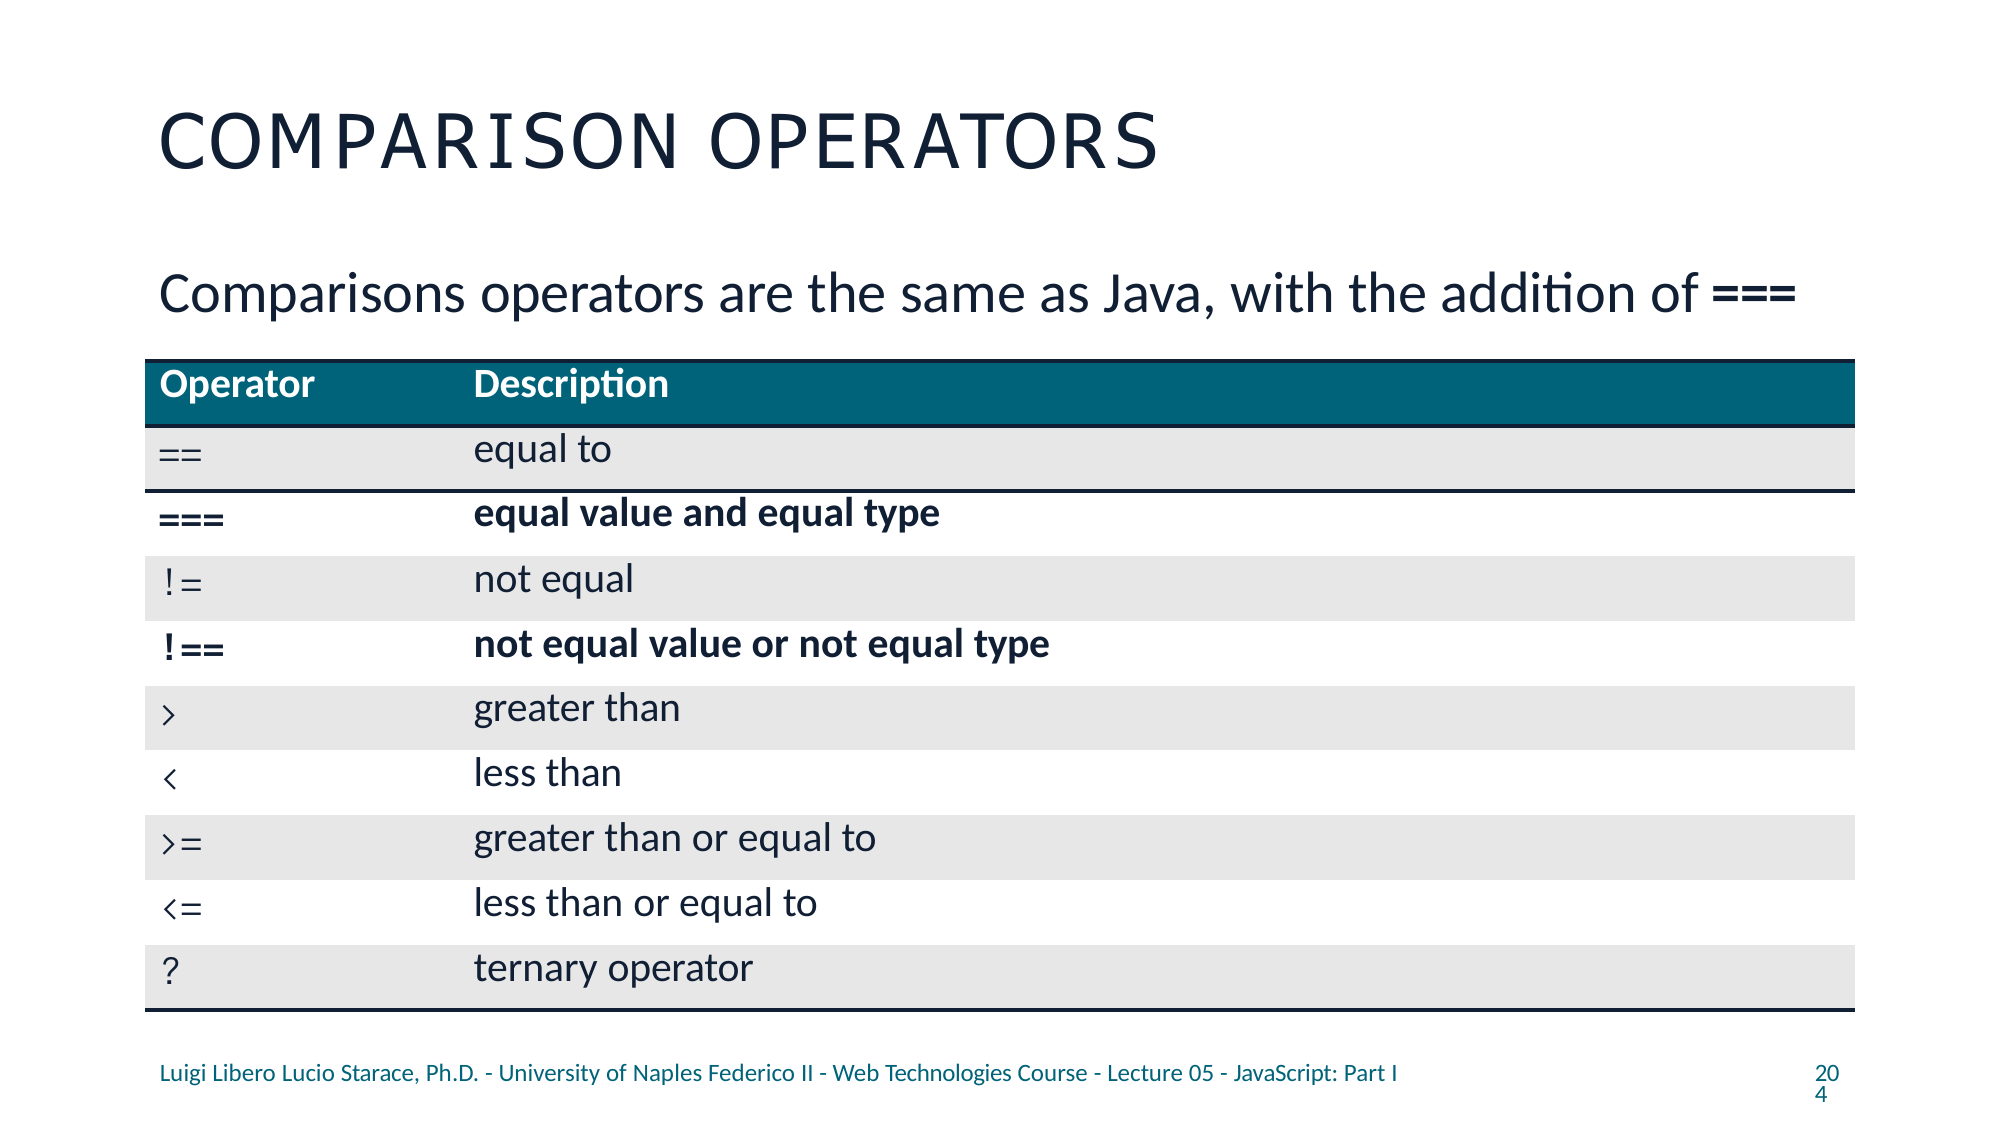

# COMPARISON OPERATORS
Comparisons operators are the same as Java, with the addition of ===
| Operator | Description |
| --- | --- |
| == | equal to |
| === | equal value and equal type |
| != | not equal |
| !== | not equal value or not equal type |
| > | greater than |
| < | less than |
| >= | greater than or equal to |
| <= | less than or equal to |
| ? | ternary operator |
Luigi Libero Lucio Starace, Ph.D. - University of Naples Federico II - Web Technologies Course - Lecture 05 - JavaScript: Part I
204